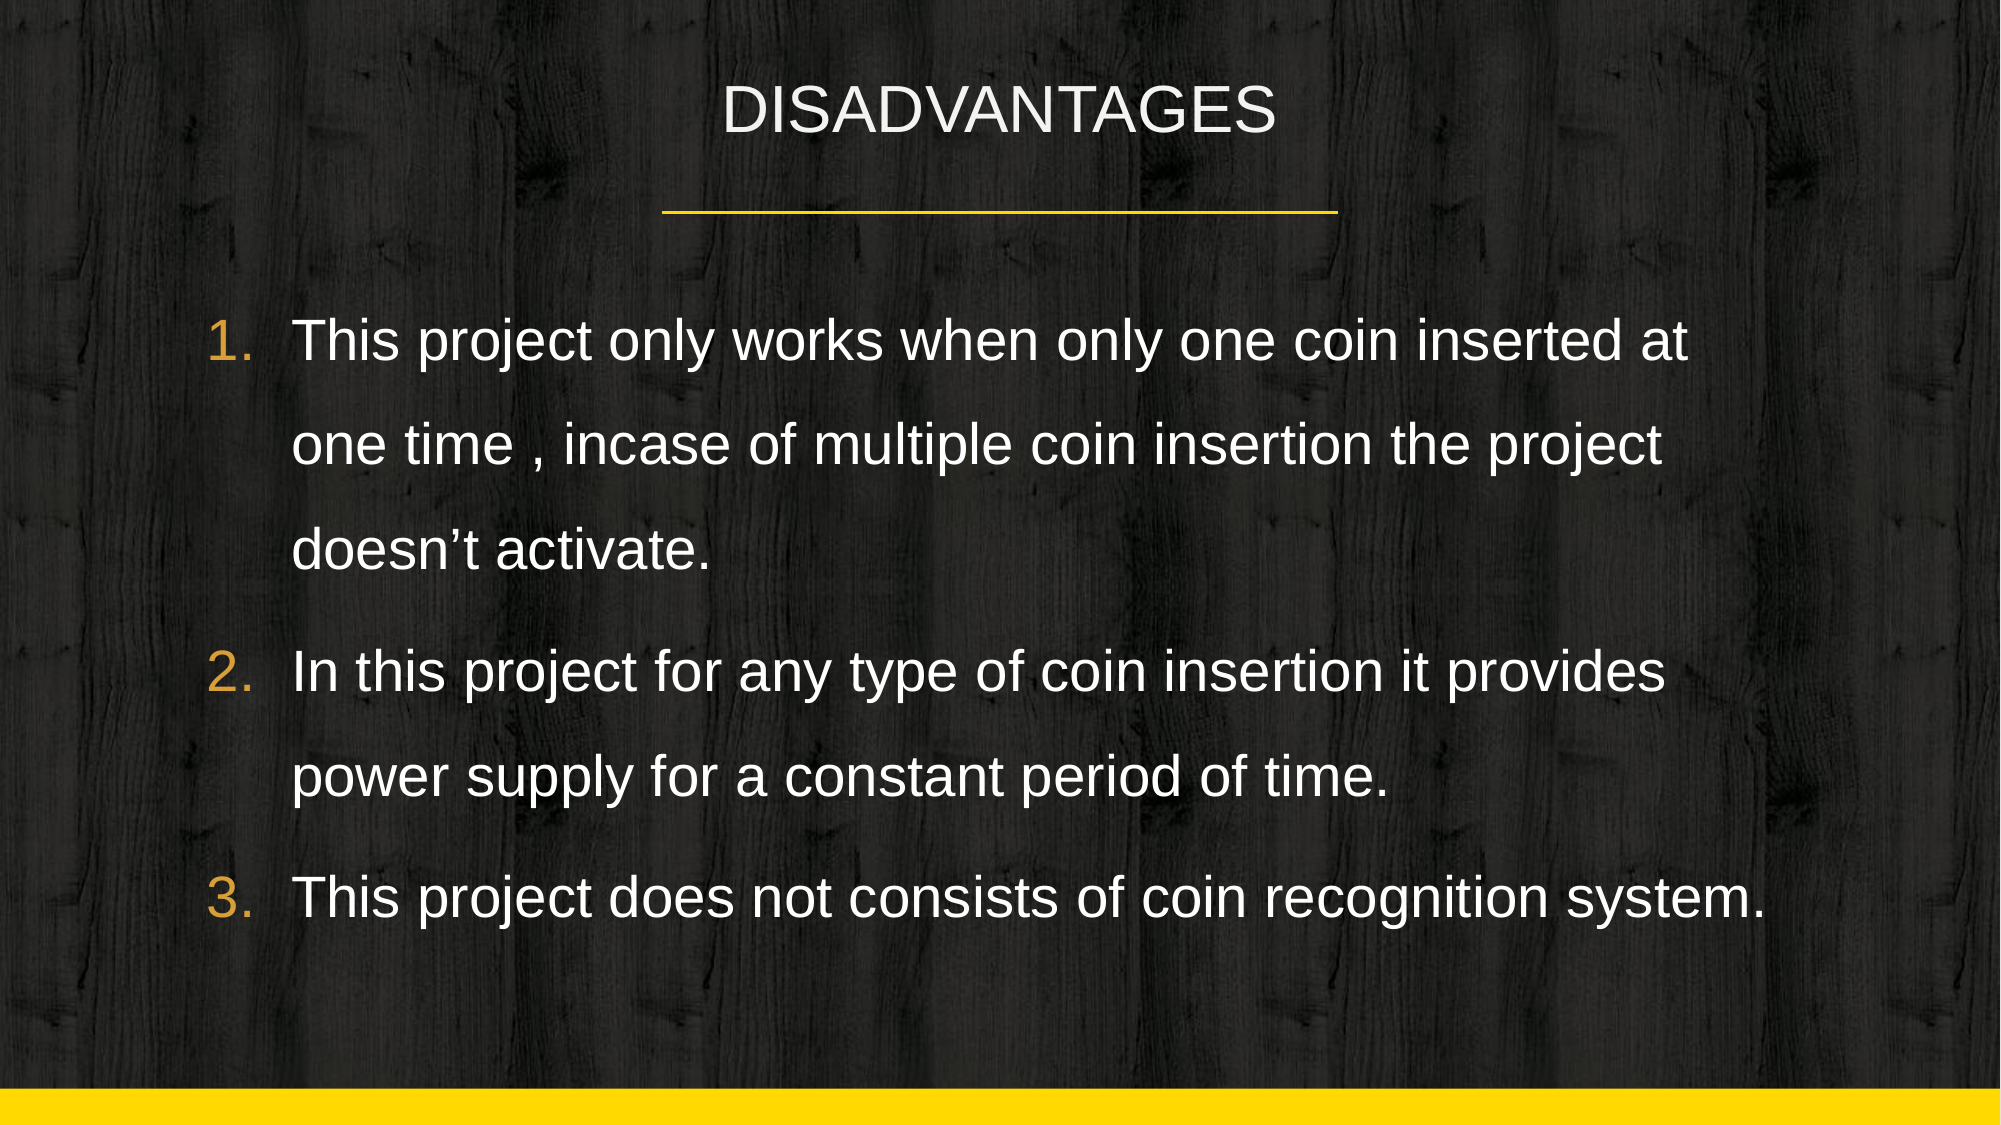

# DISADVANTAGES
This project only works when only one coin inserted at one time , incase of multiple coin insertion the project doesn’t activate.
In this project for any type of coin insertion it provides power supply for a constant period of time.
This project does not consists of coin recognition system.